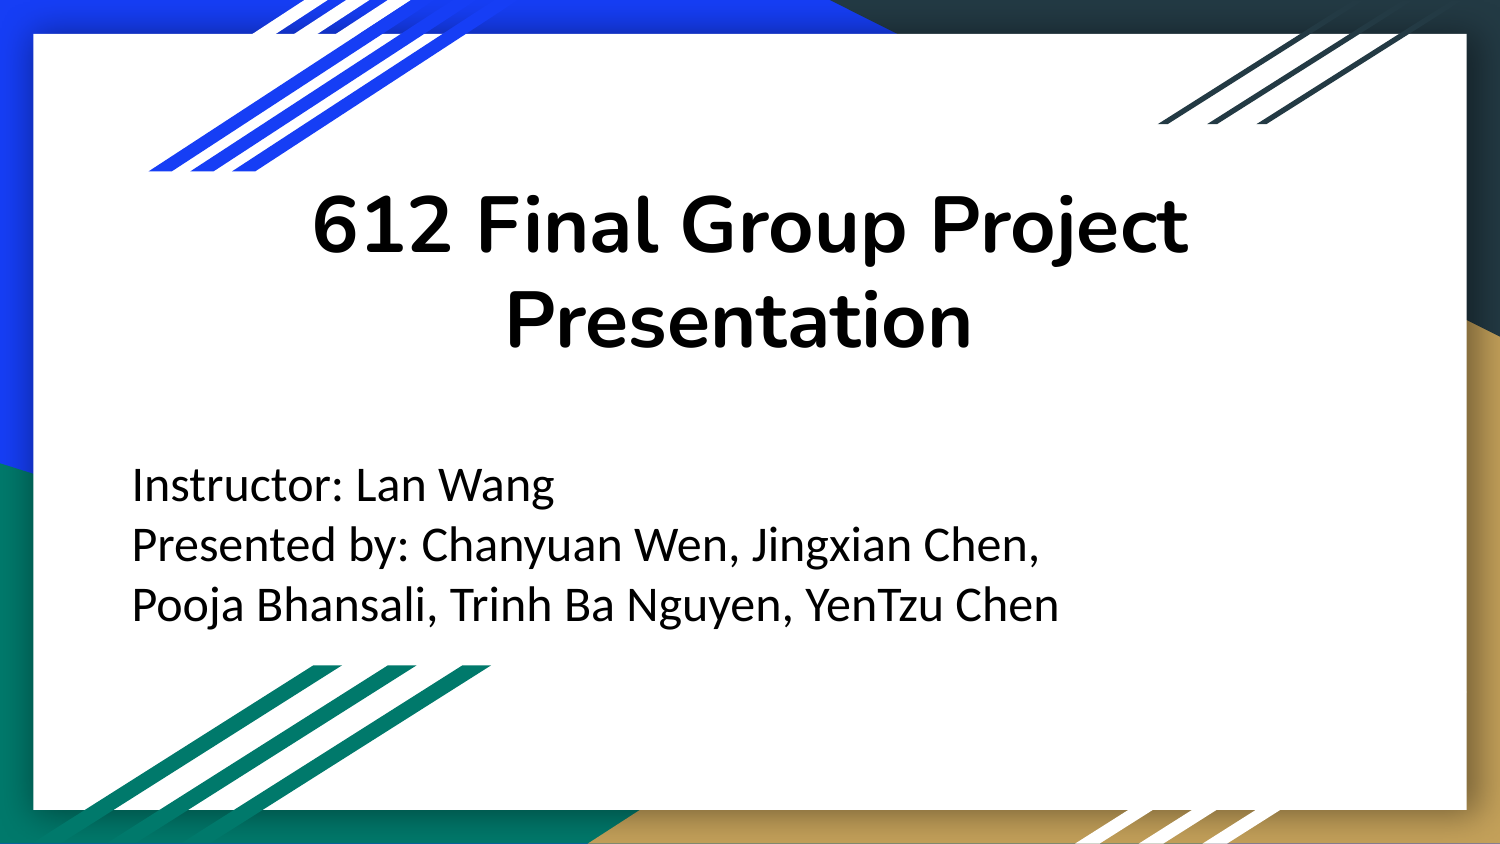

# 612 Final Group Project Presentation
Instructor: Lan Wang
Presented by: Chanyuan Wen, Jingxian Chen,
Pooja Bhansali, Trinh Ba Nguyen, YenTzu Chen